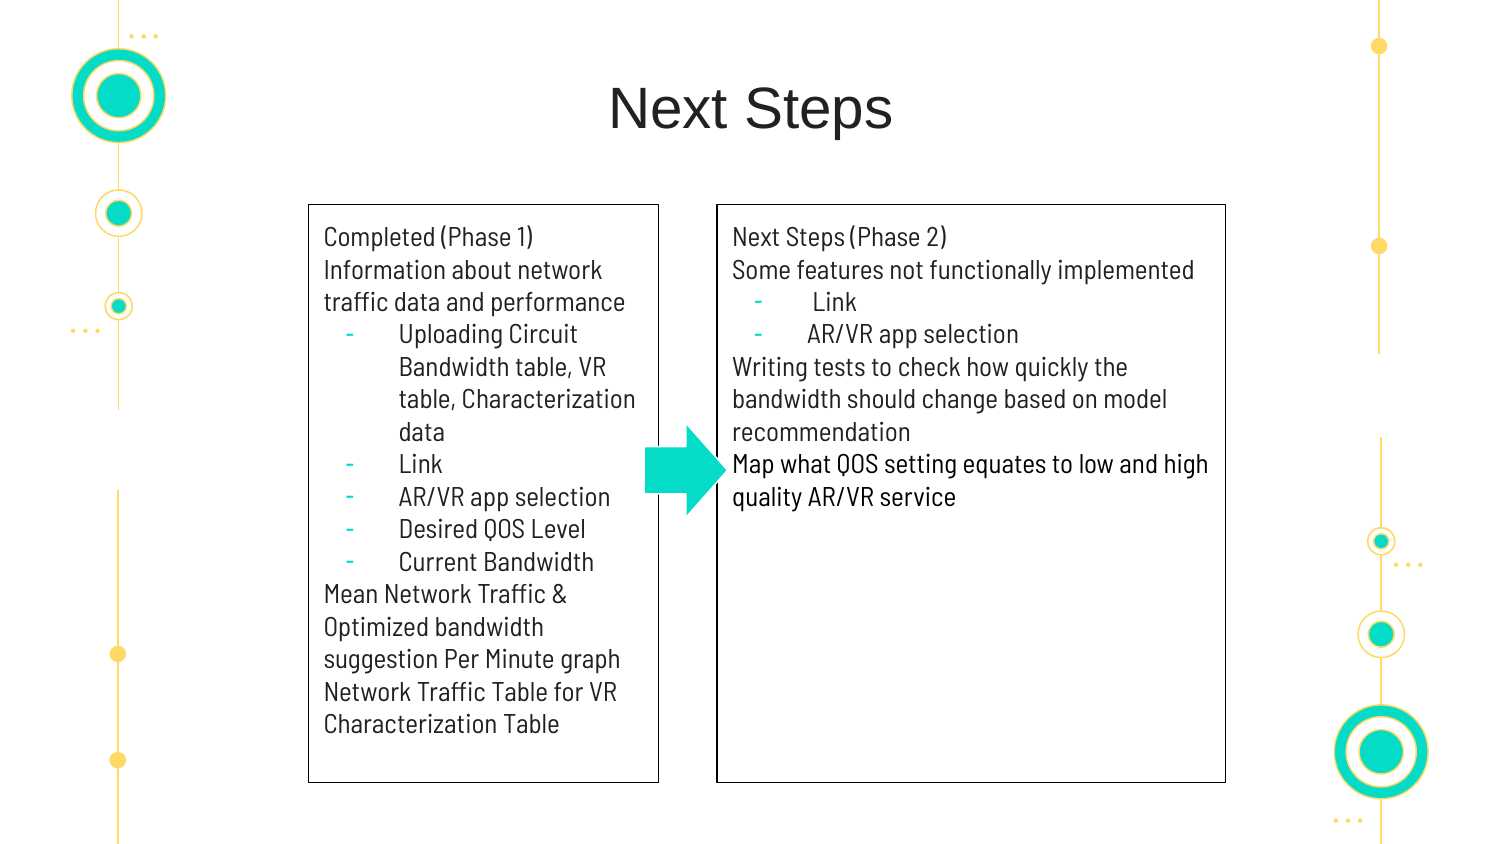

# Next Steps
Completed (Phase 1)
Information about network traffic data and performance
Uploading Circuit Bandwidth table, VR table, Characterization data
Link
AR/VR app selection
Desired QOS Level
Current Bandwidth
Mean Network Traffic & Optimized bandwidth suggestion Per Minute graph
Network Traffic Table for VR
Characterization Table

Next Steps (Phase 2)
Some features not functionally implemented
 Link
AR/VR app selection
Writing tests to check how quickly the bandwidth should change based on model recommendation
Map what QOS setting equates to low and high quality AR/VR service